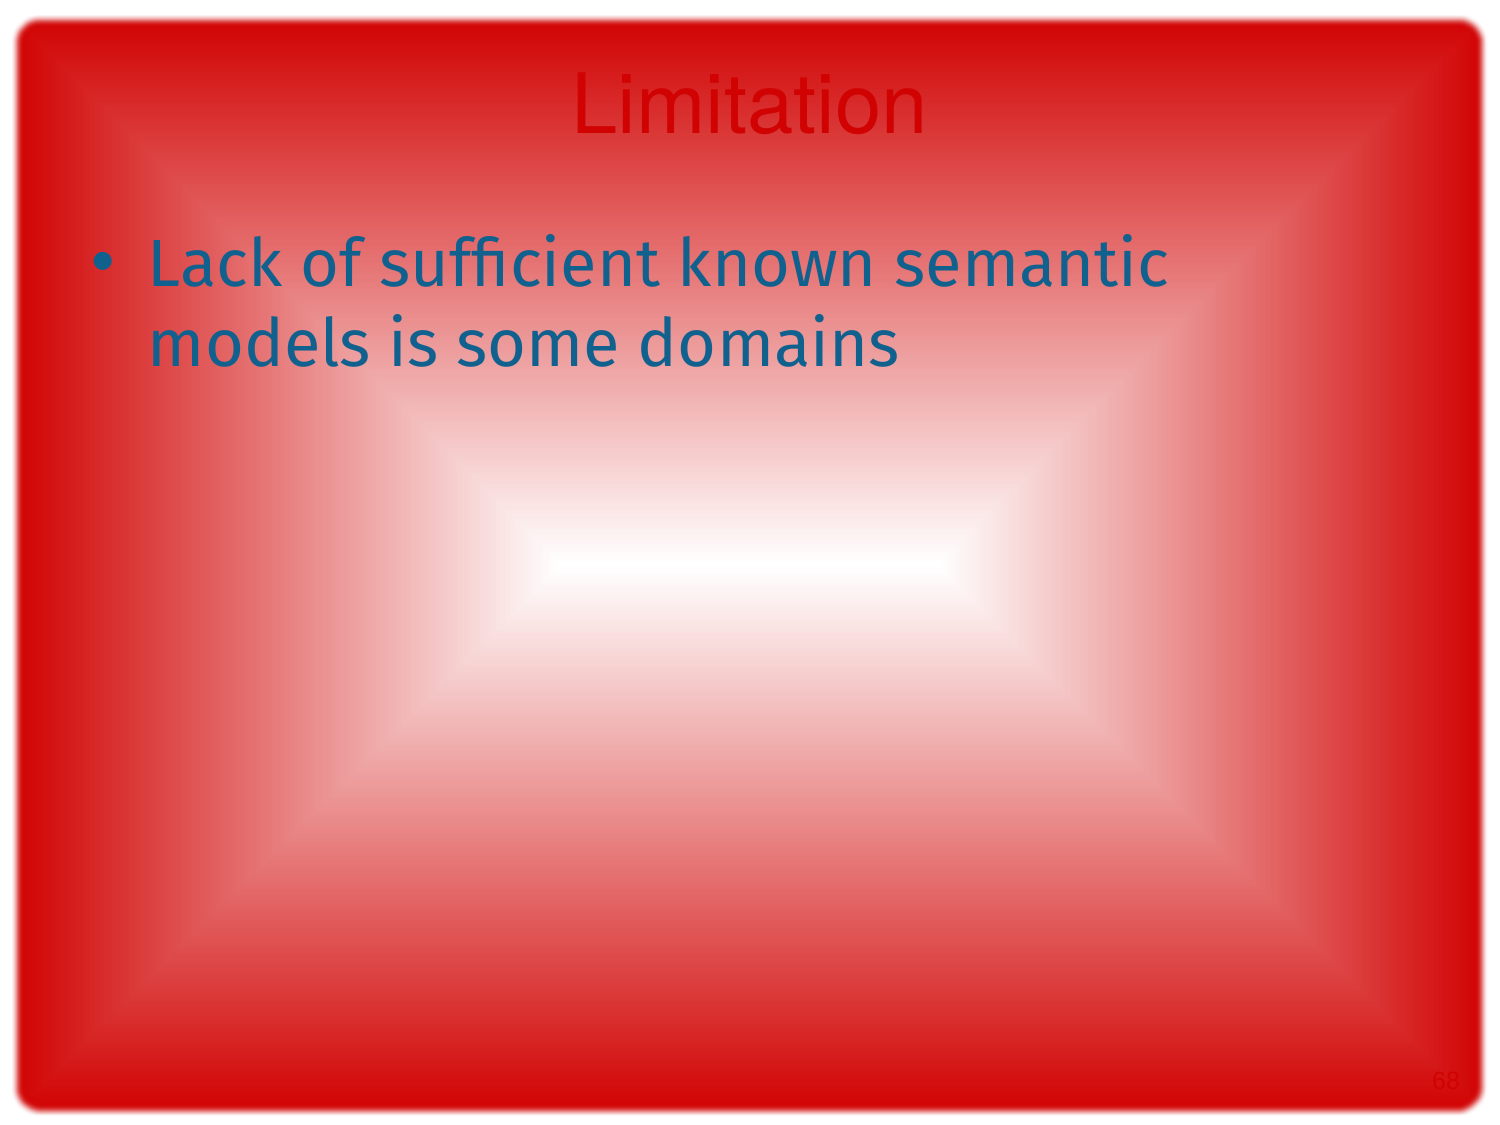

# Limitation
Lack of sufficient known semantic models is some domains
68